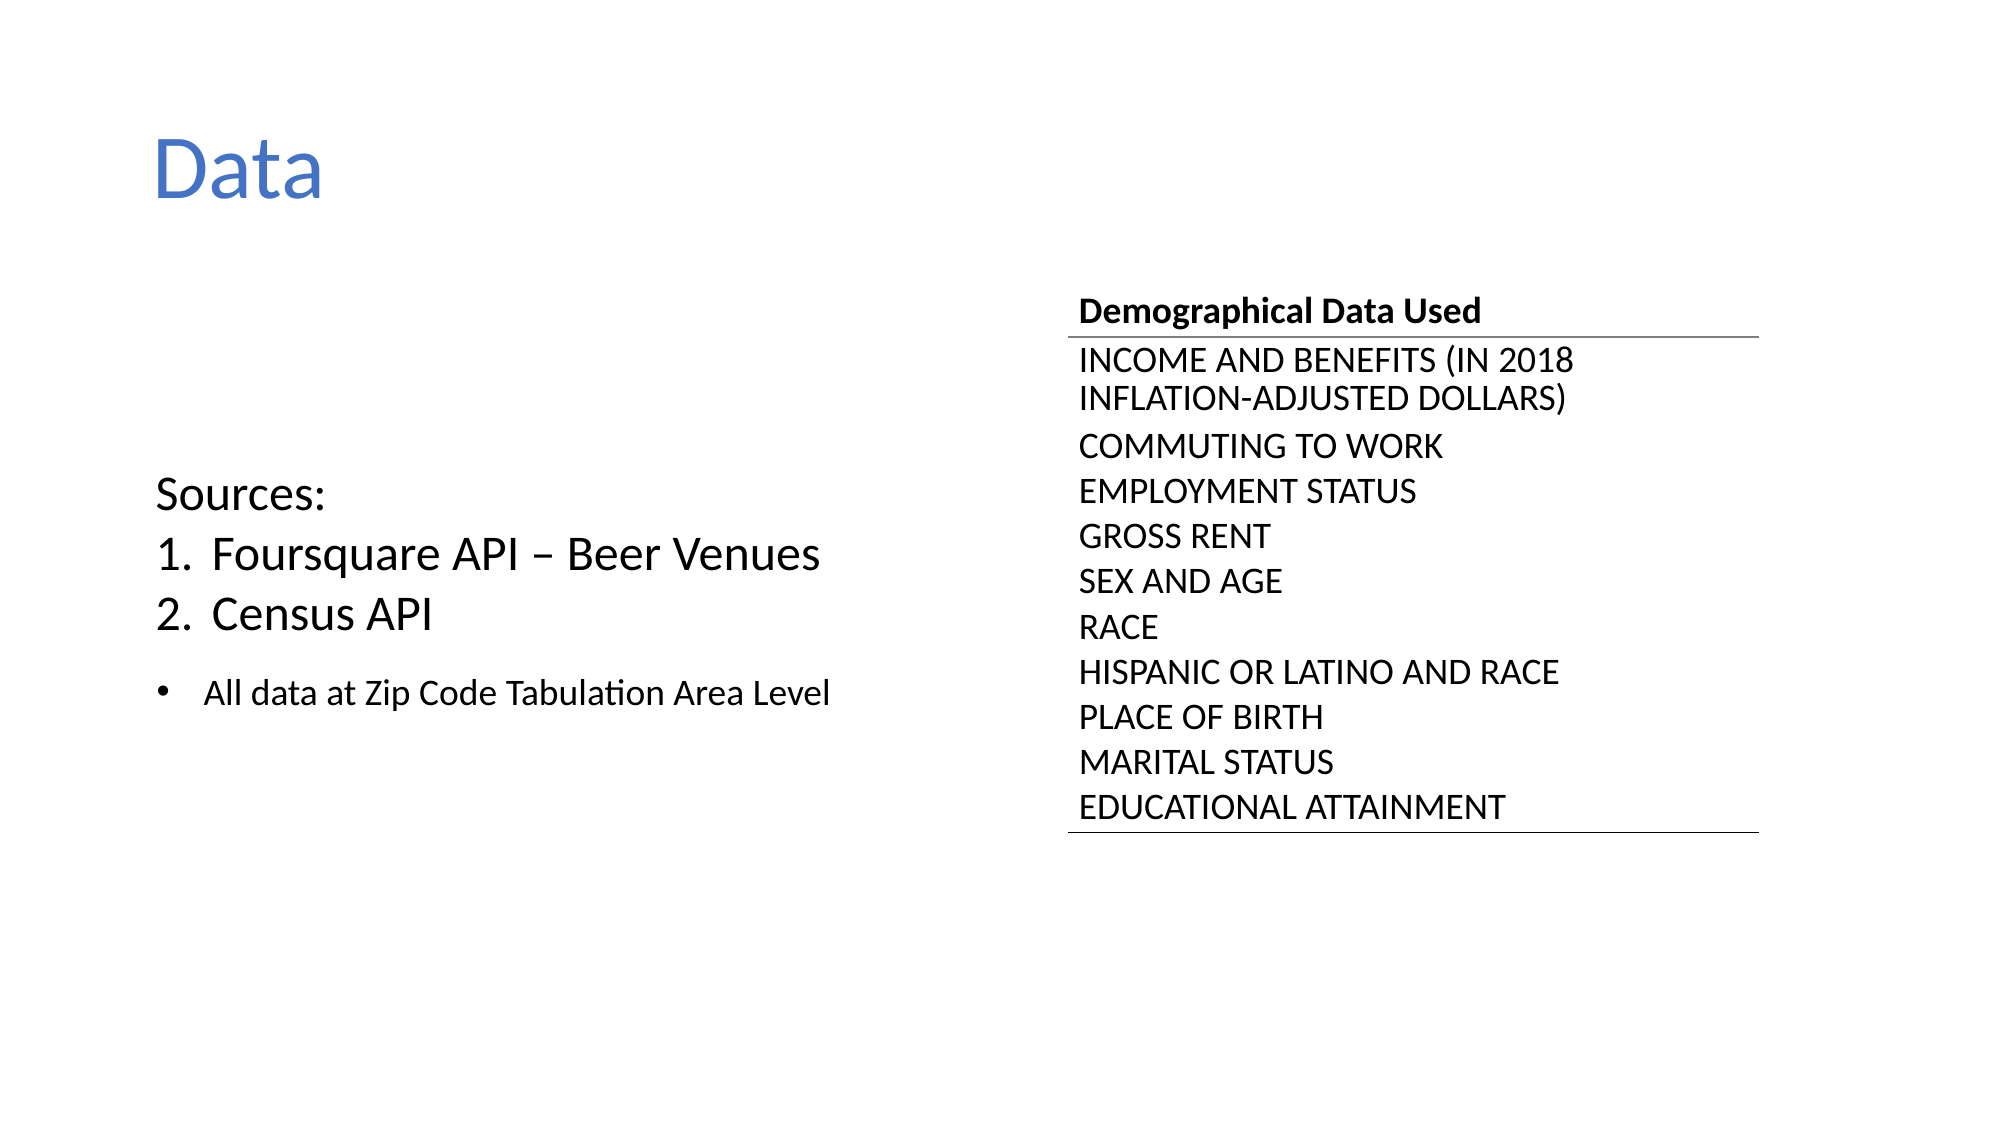

# Data
| Demographical Data Used |
| --- |
| INCOME AND BENEFITS (IN 2018 INFLATION-ADJUSTED DOLLARS) |
| COMMUTING TO WORK |
| EMPLOYMENT STATUS |
| GROSS RENT |
| SEX AND AGE |
| RACE |
| HISPANIC OR LATINO AND RACE |
| PLACE OF BIRTH |
| MARITAL STATUS |
| EDUCATIONAL ATTAINMENT |
Sources:
Foursquare API – Beer Venues
Census API
All data at Zip Code Tabulation Area Level